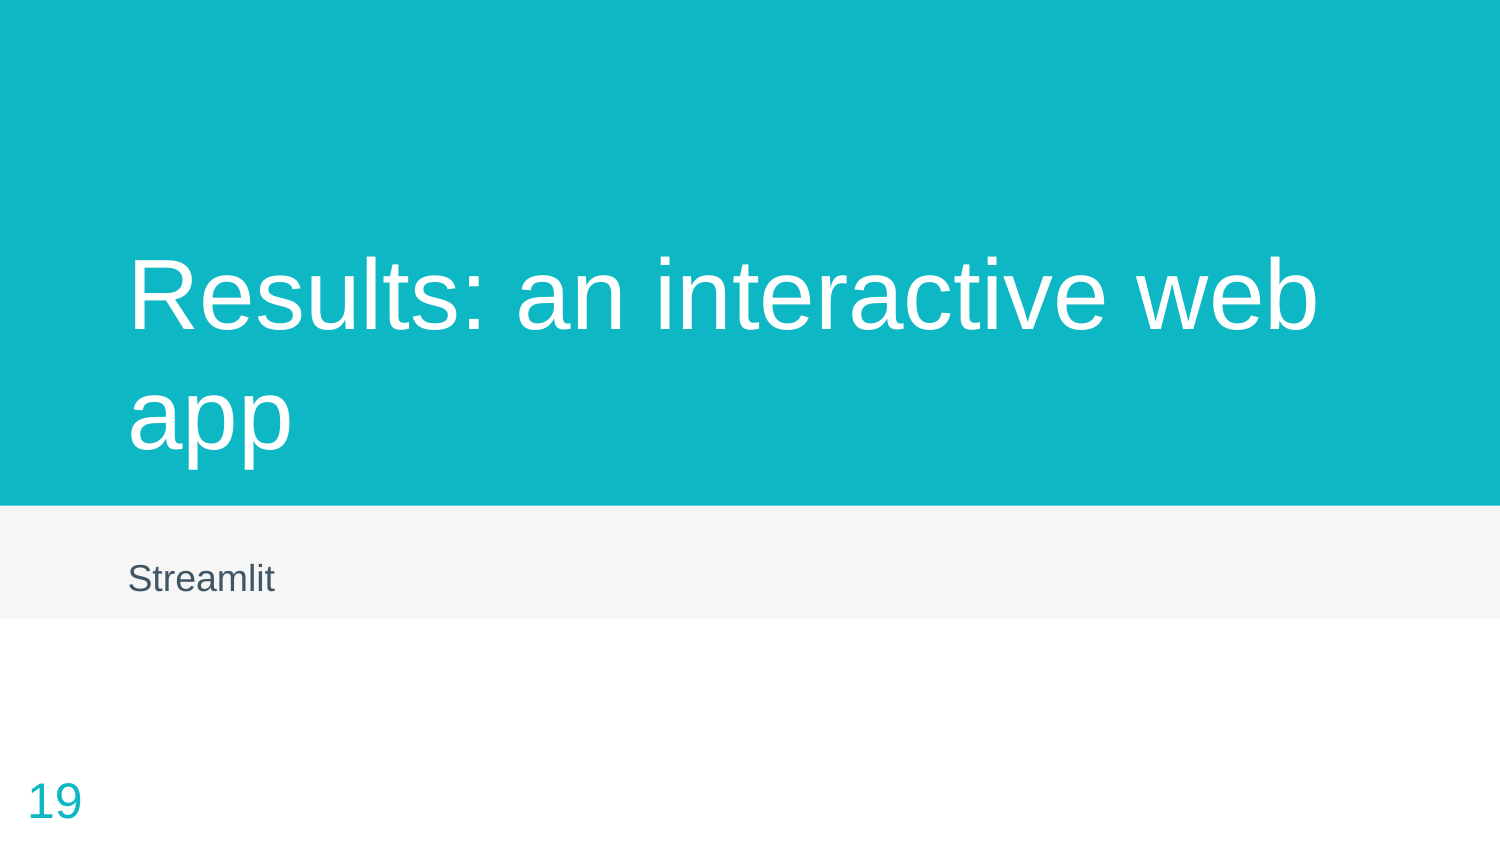

# Results: an interactive web app
Streamlit
19
Image
Text
Presentation